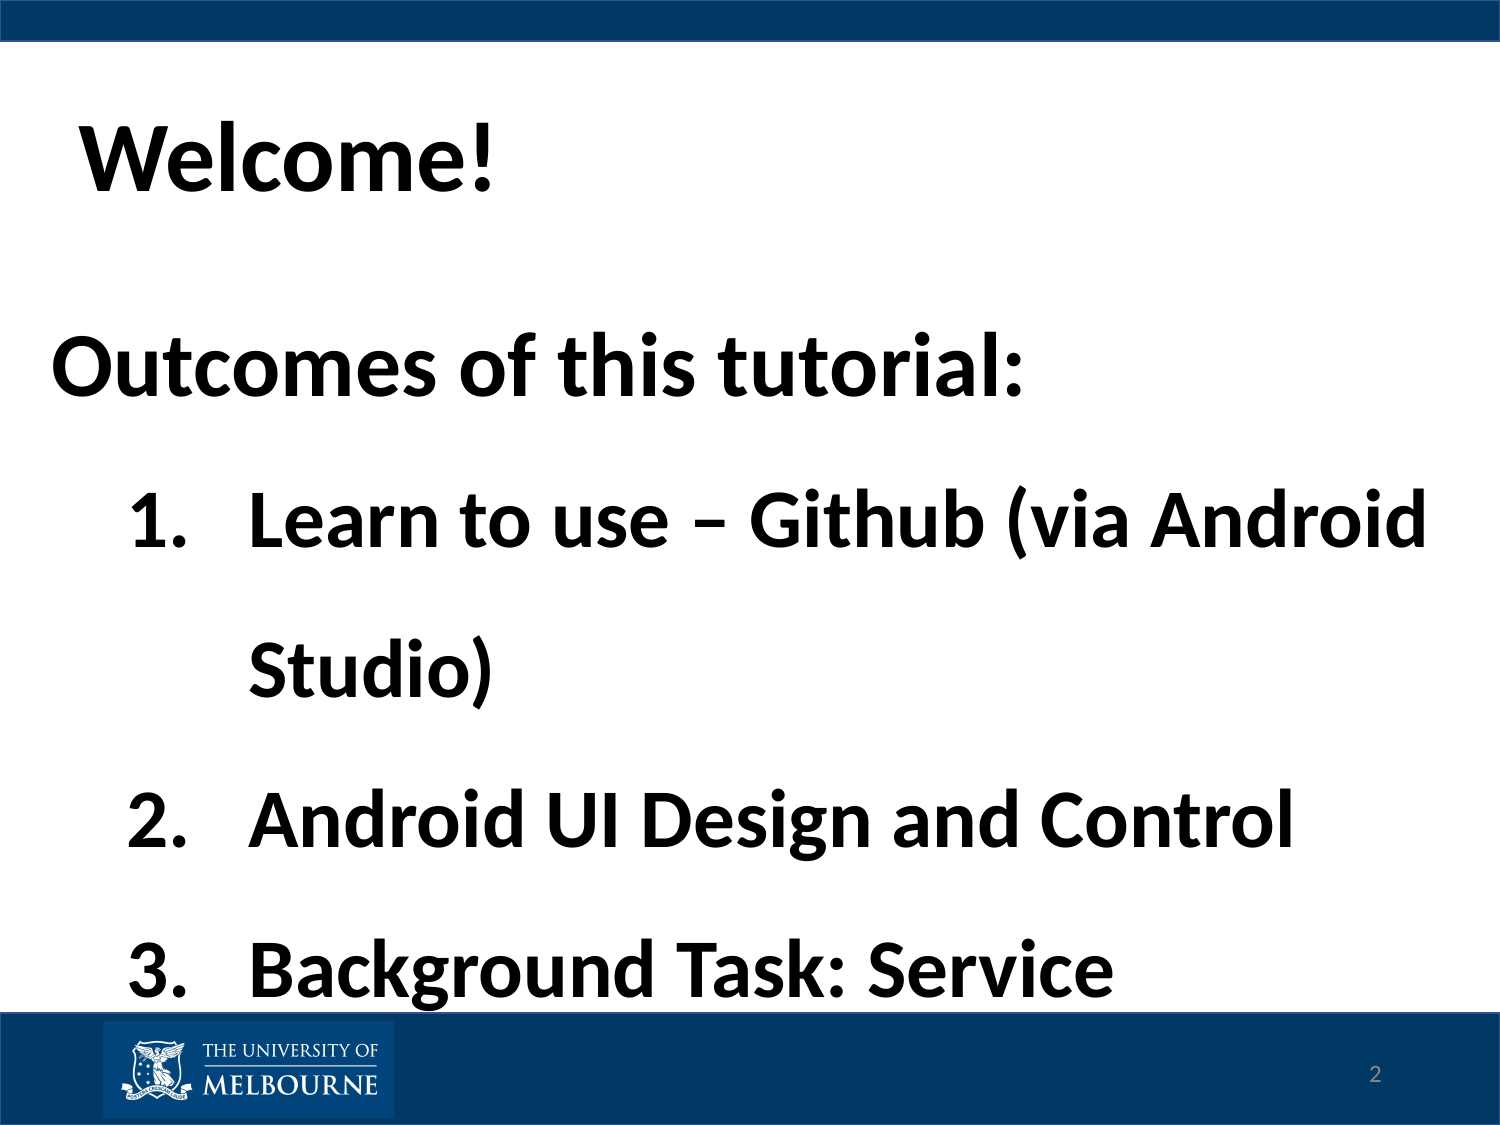

# Welcome!
Outcomes of this tutorial:
Learn to use – Github (via Android Studio)
Android UI Design and Control
Background Task: Service

2